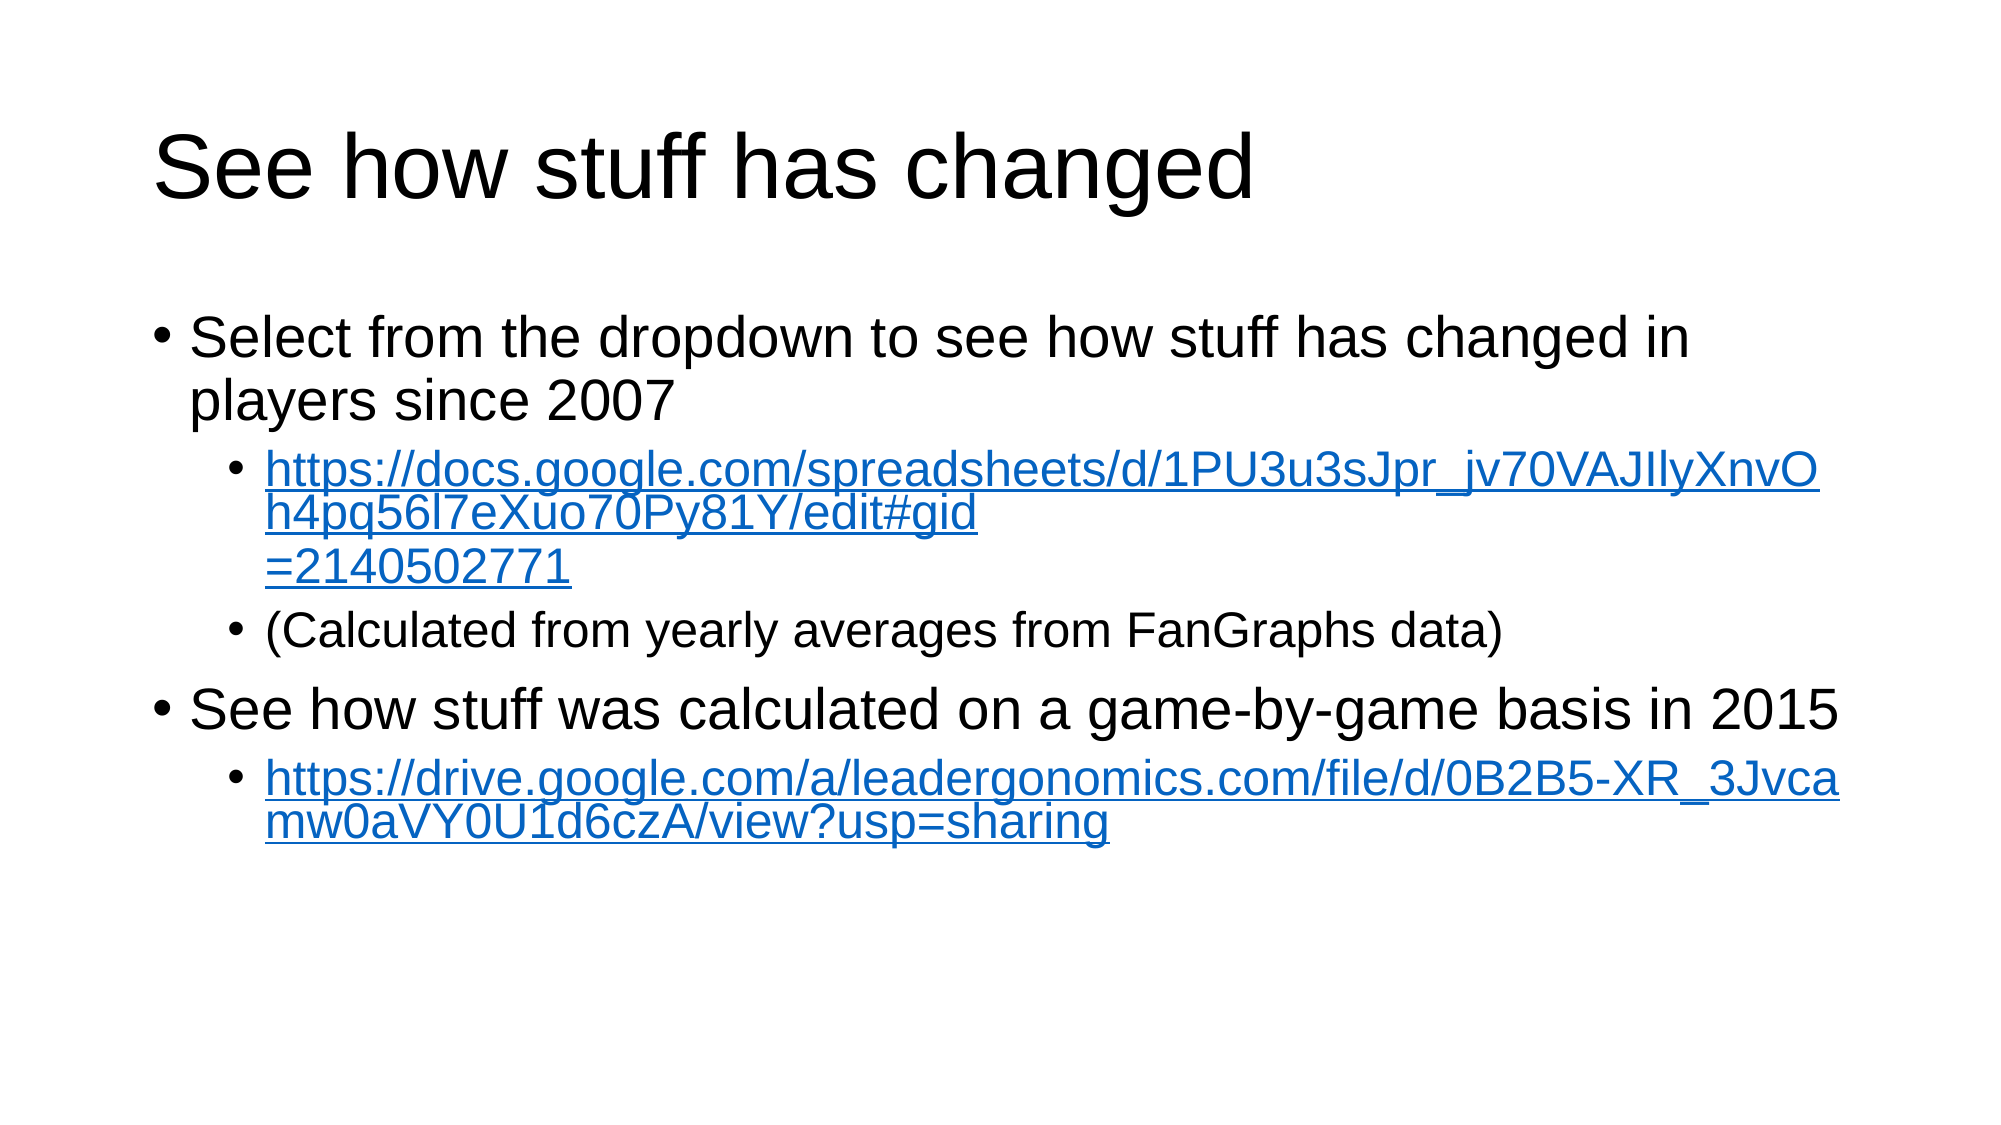

# See how stuff has changed
Select from the dropdown to see how stuff has changed in players since 2007
https://docs.google.com/spreadsheets/d/1PU3u3sJpr_jv70VAJIlyXnvOh4pq56l7eXuo70Py81Y/edit#gid=2140502771
(Calculated from yearly averages from FanGraphs data)
See how stuff was calculated on a game-by-game basis in 2015
https://drive.google.com/a/leadergonomics.com/file/d/0B2B5-XR_3Jvcamw0aVY0U1d6czA/view?usp=sharing